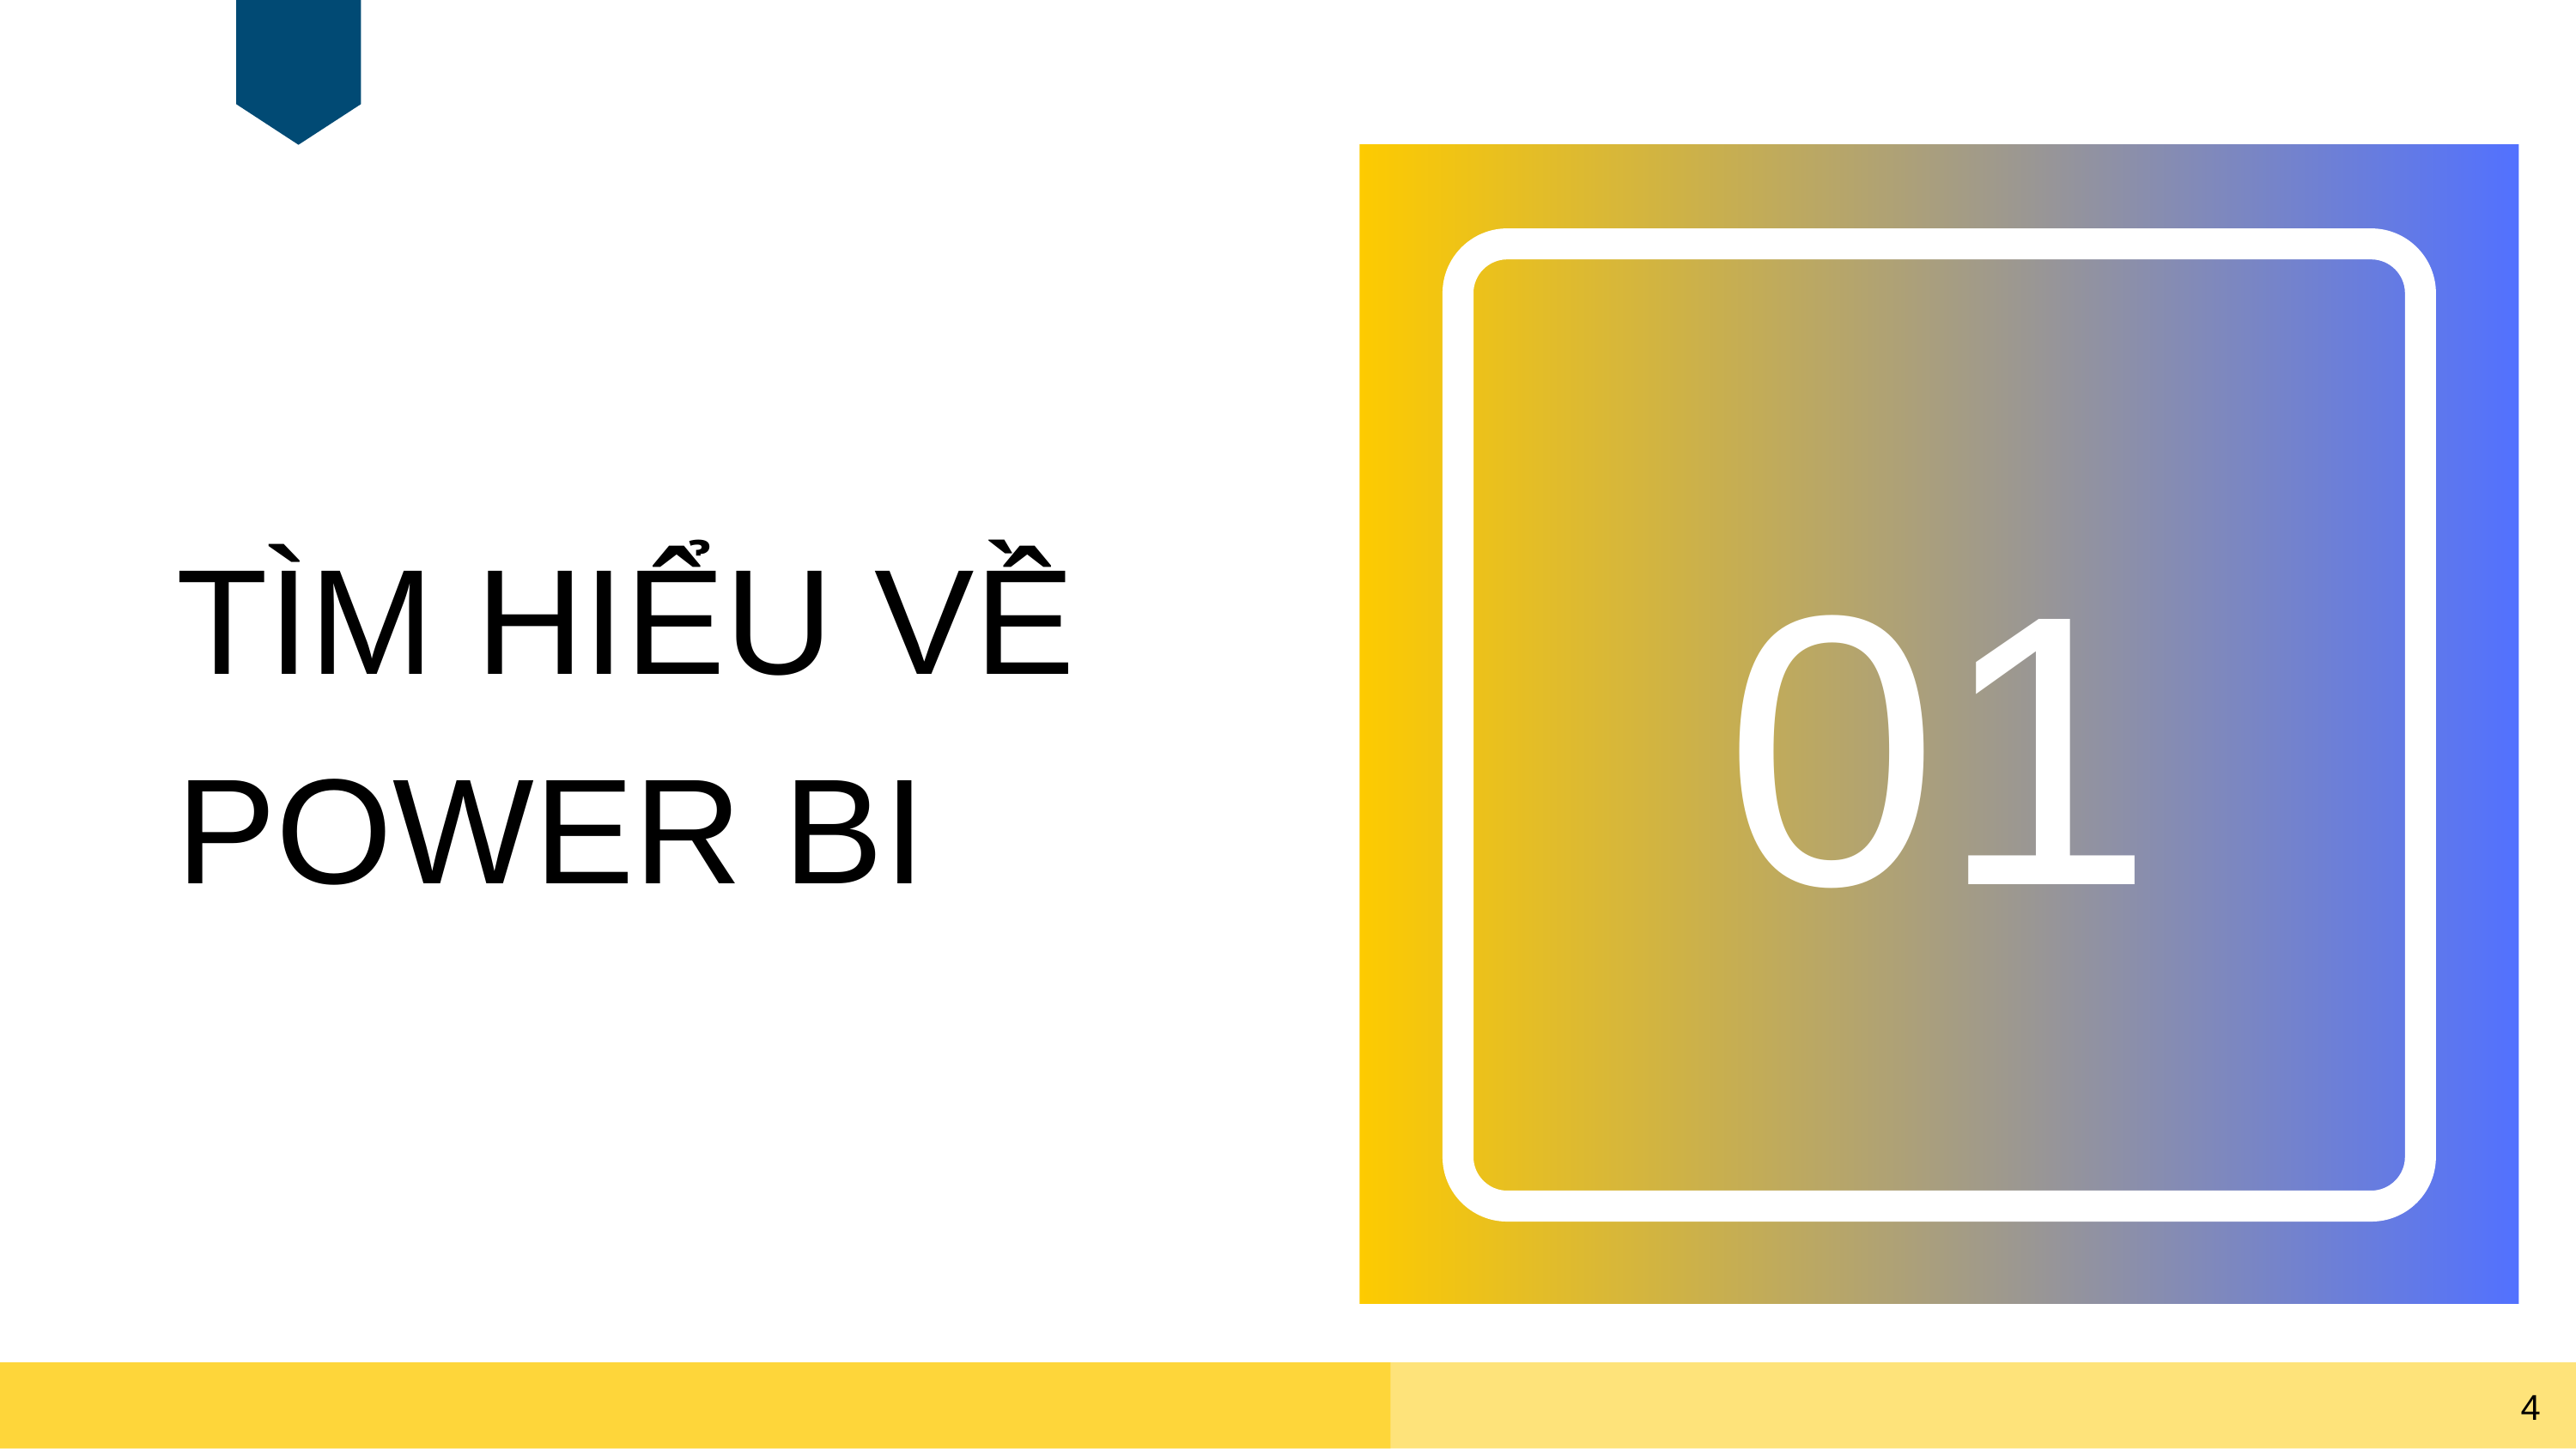

01
TÌM HIỂU VỀ
POWER BI

4